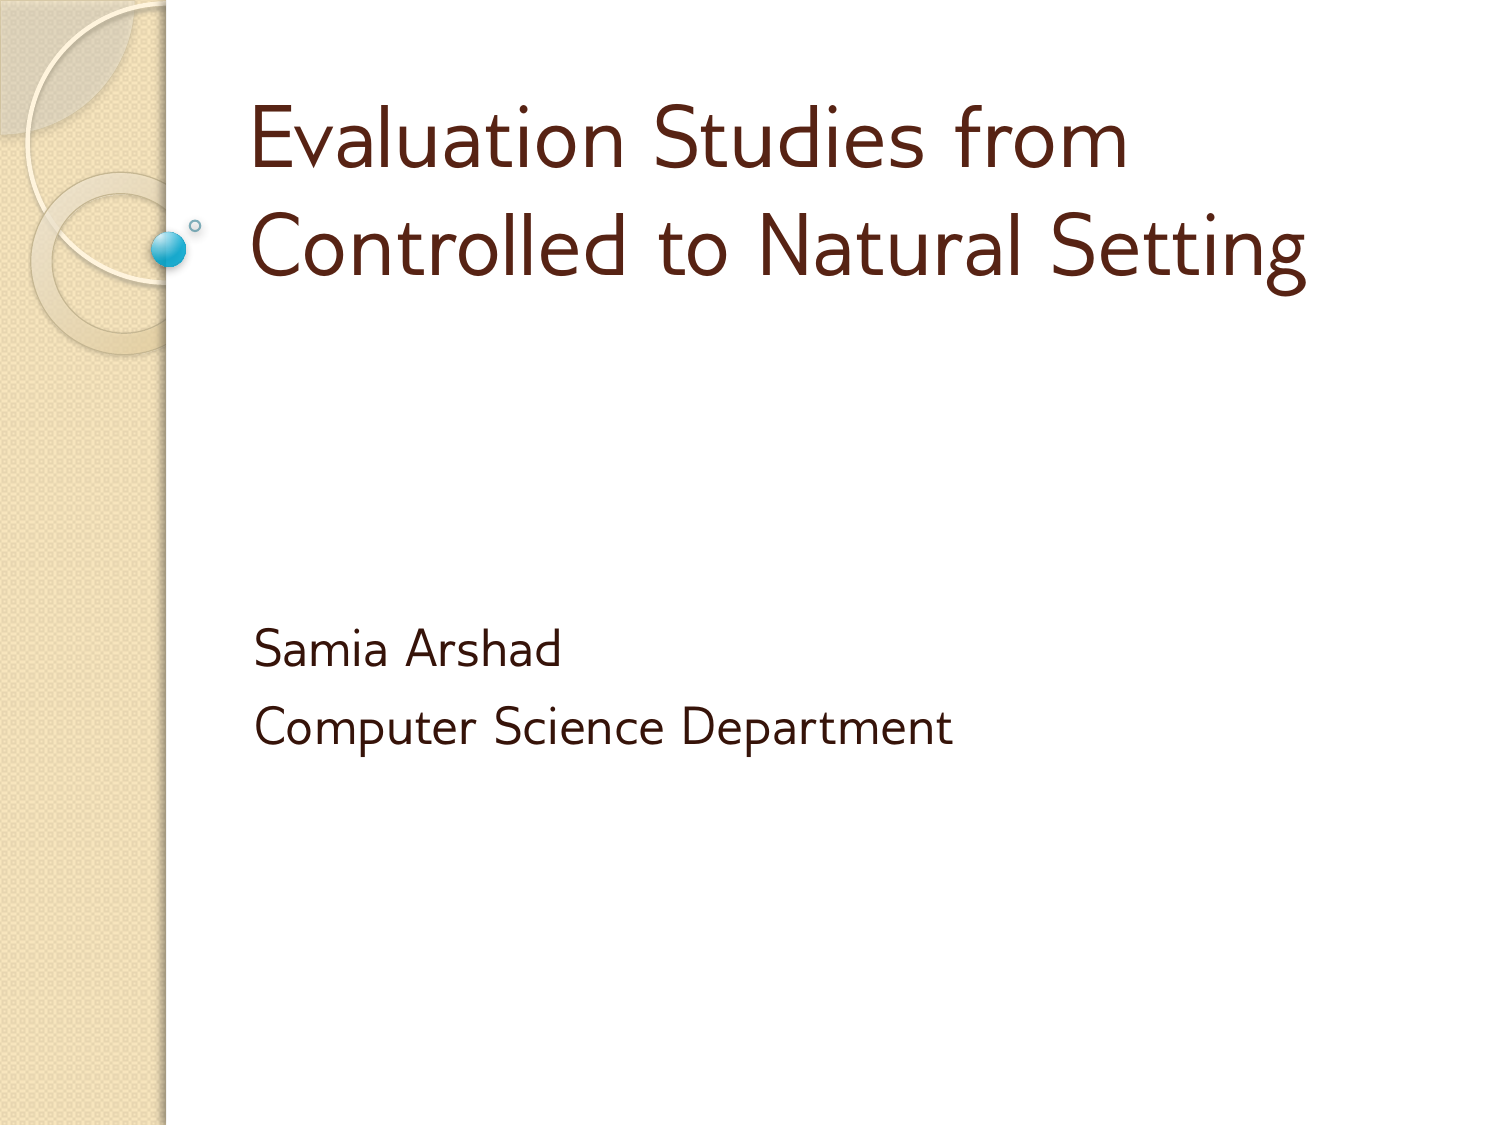

# Evaluation Studies from Controlled to Natural Setting
Samia Arshad
Computer Science Department